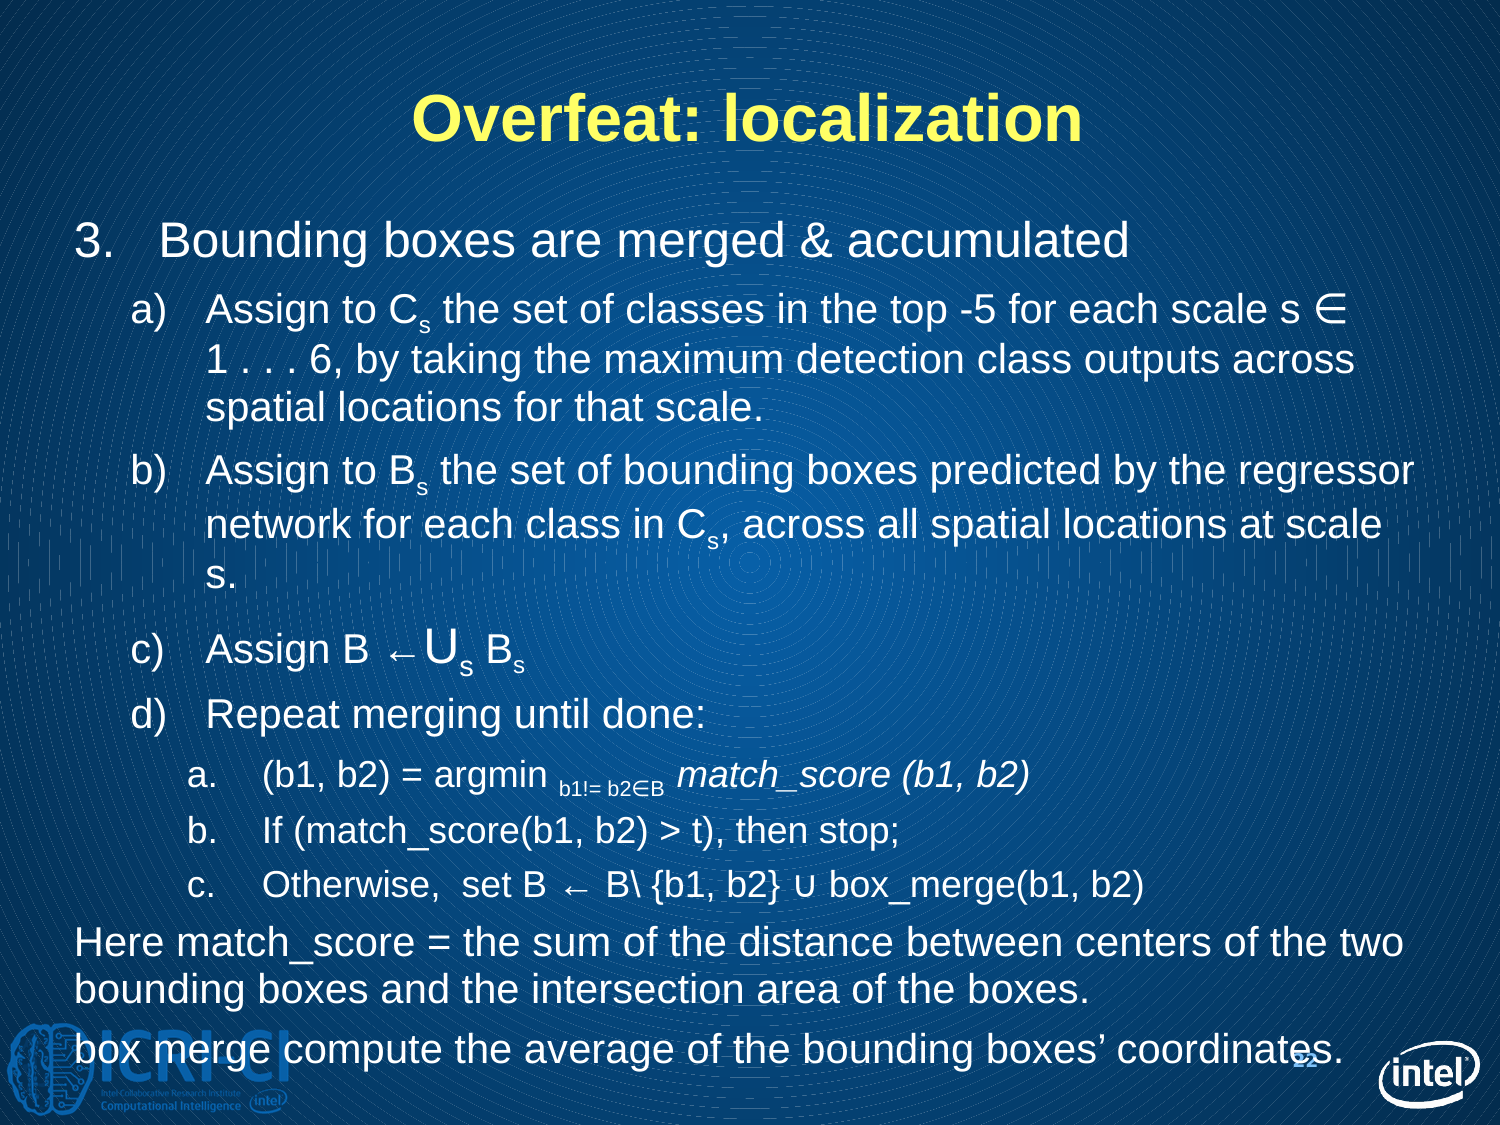

# Overfeat: localization
Bounding boxes are merged & accumulated
Assign to Cs the set of classes in the top -5 for each scale s ∈ 1 . . . 6, by taking the maximum detection class outputs across spatial locations for that scale.
Assign to Bs the set of bounding boxes predicted by the regressor network for each class in Cs, across all spatial locations at scale s.
Assign B ←Us Bs
Repeat merging until done:
(b1, b2) = argmin b1!= b2∈B  match_score (b1, b2)
If (match_score(b1, b2) > t), then stop;
Otherwise,  set B ← B\ {b1, b2} ∪ box_merge(b1, b2)
Here match_score = the sum of the distance between centers of the two bounding boxes and the intersection area of the boxes.
box merge compute the average of the bounding boxes’ coordinates.